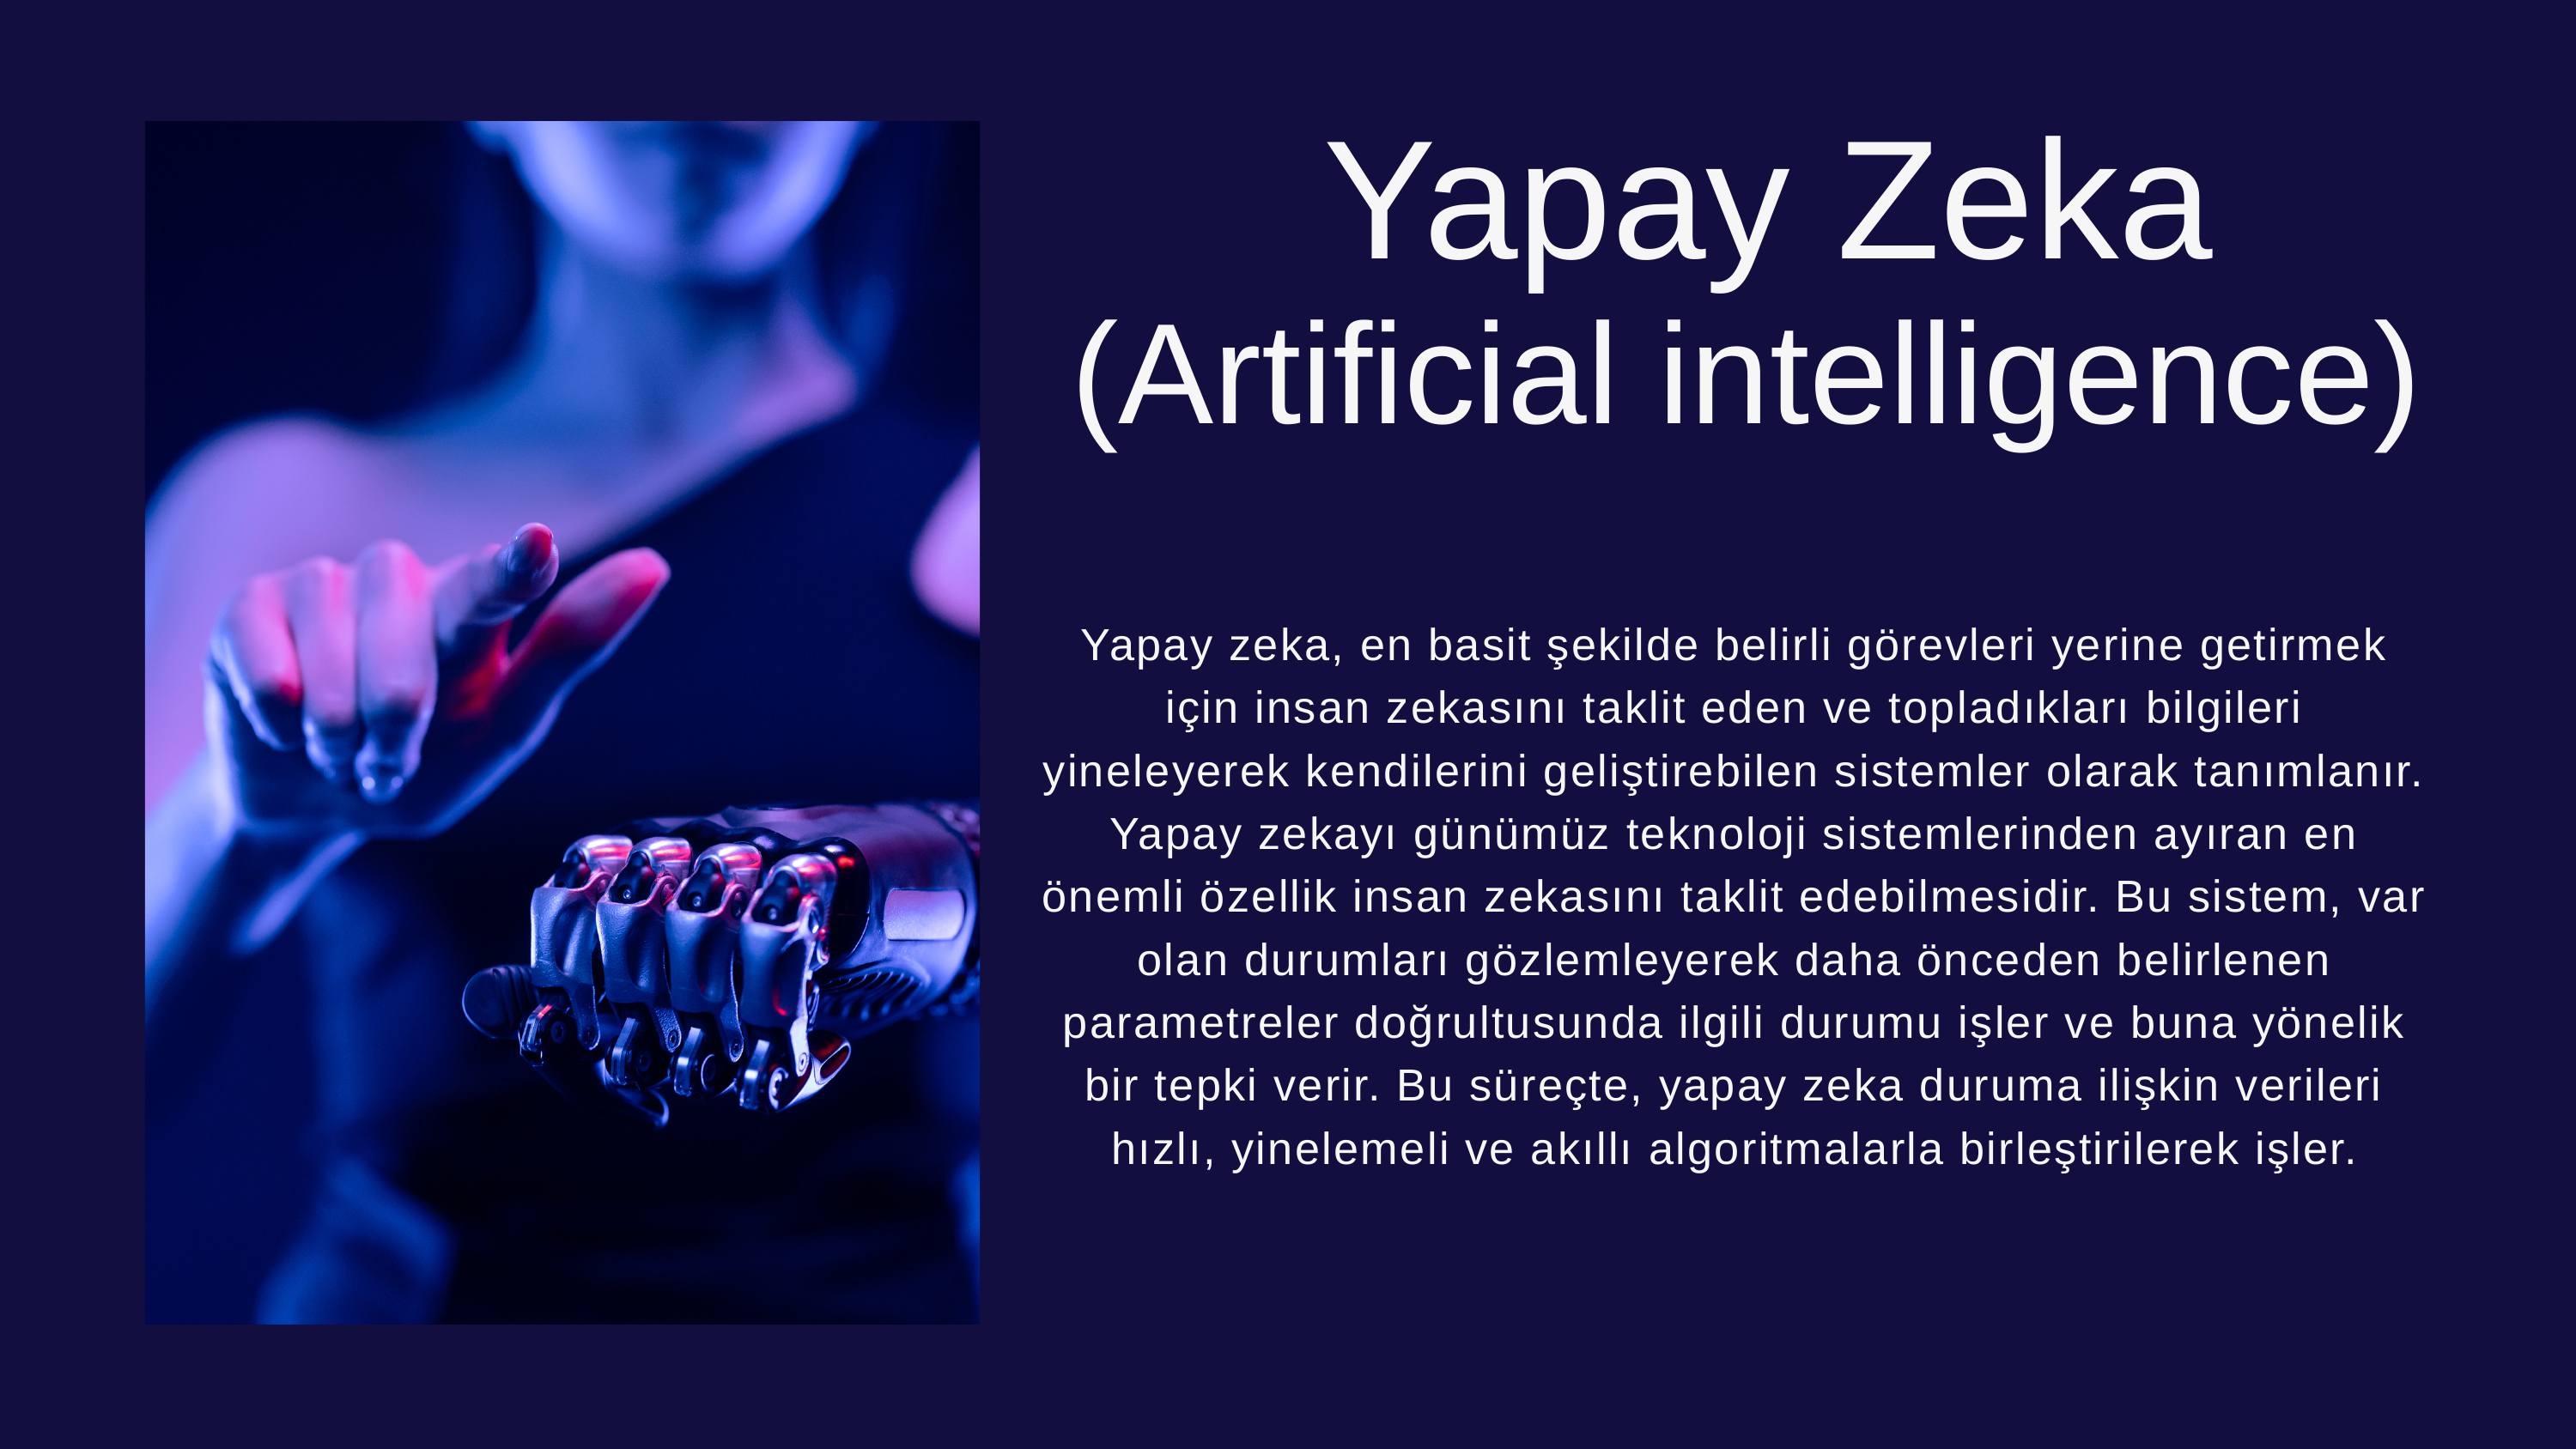

Yapay Zeka
(Artificial intelligence)

Yapay zeka, en basit şekilde belirli görevleri yerine getirmek için insan zekasını taklit eden ve topladıkları bilgileri yineleyerek kendilerini geliştirebilen sistemler olarak tanımlanır. Yapay zekayı günümüz teknoloji sistemlerinden ayıran en önemli özellik insan zekasını taklit edebilmesidir. Bu sistem, var olan durumları gözlemleyerek daha önceden belirlenen parametreler doğrultusunda ilgili durumu işler ve buna yönelik bir tepki verir. Bu süreçte, yapay zeka duruma ilişkin verileri hızlı, yinelemeli ve akıllı algoritmalarla birleştirilerek işler.